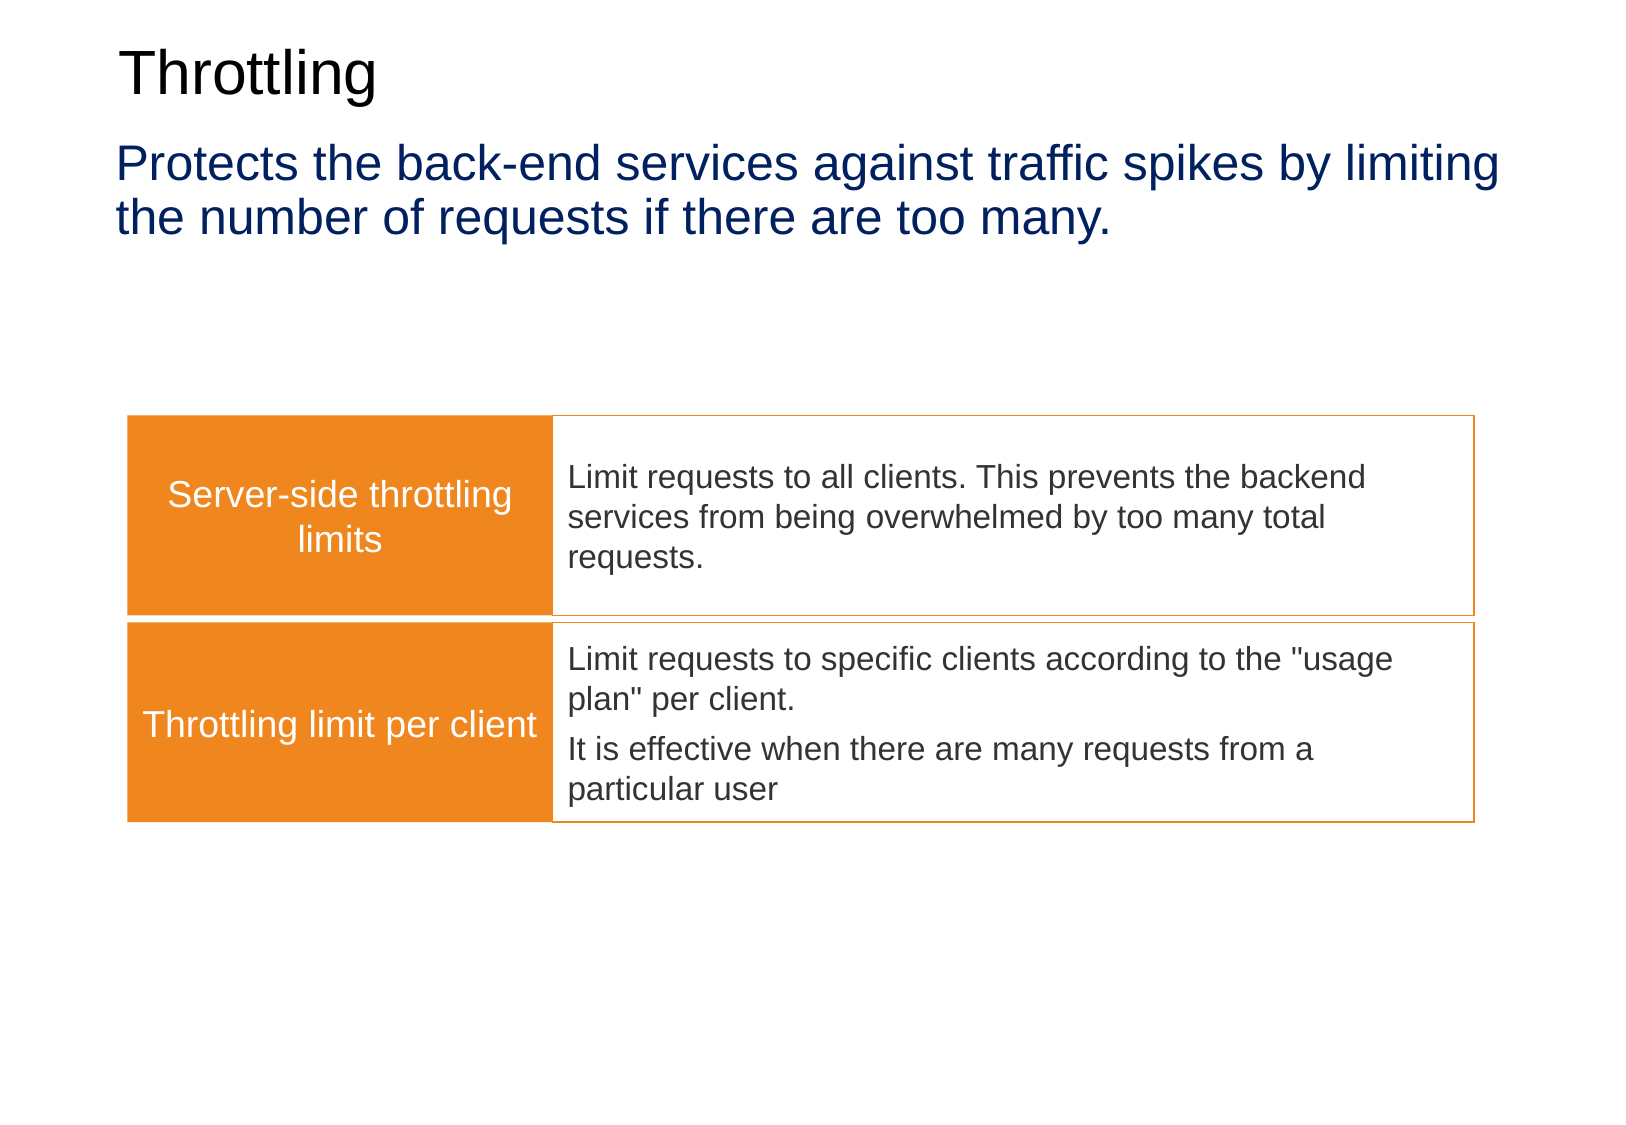

Throttling
Protects the back-end services against traffic spikes by limiting the number of requests if there are too many.
Server-side throttling limits
Limit requests to all clients. This prevents the backend services from being overwhelmed by too many total requests.
Throttling limit per client
Limit requests to specific clients according to the "usage plan" per client.
It is effective when there are many requests from a particular user